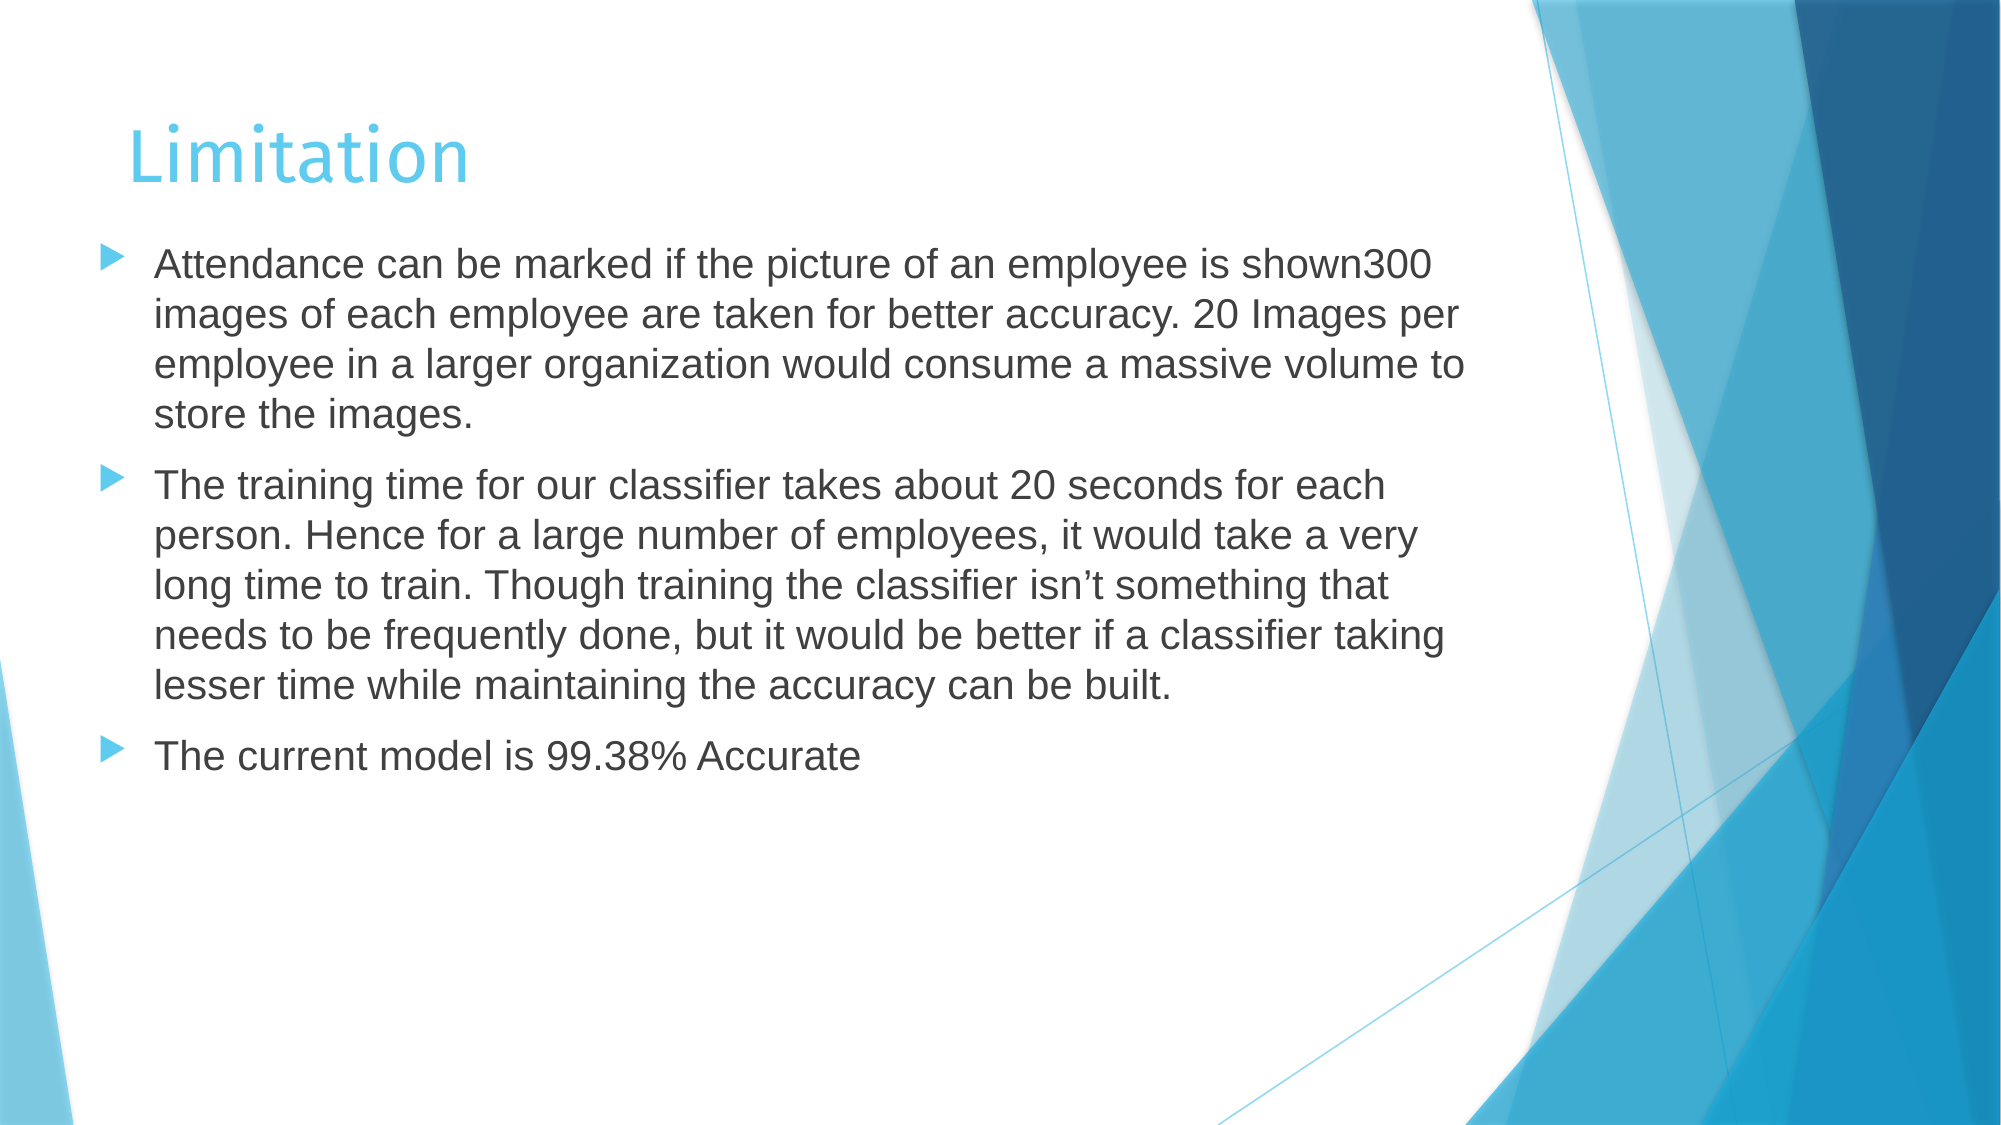

# Limitation
Attendance can be marked if the picture of an employee is shown300 images of each employee are taken for better accuracy. 20 Images per employee in a larger organization would consume a massive volume to store the images.
The training time for our classifier takes about 20 seconds for each person. Hence for a large number of employees, it would take a very long time to train. Though training the classifier isn’t something that needs to be frequently done, but it would be better if a classifier taking lesser time while maintaining the accuracy can be built.
The current model is 99.38% Accurate